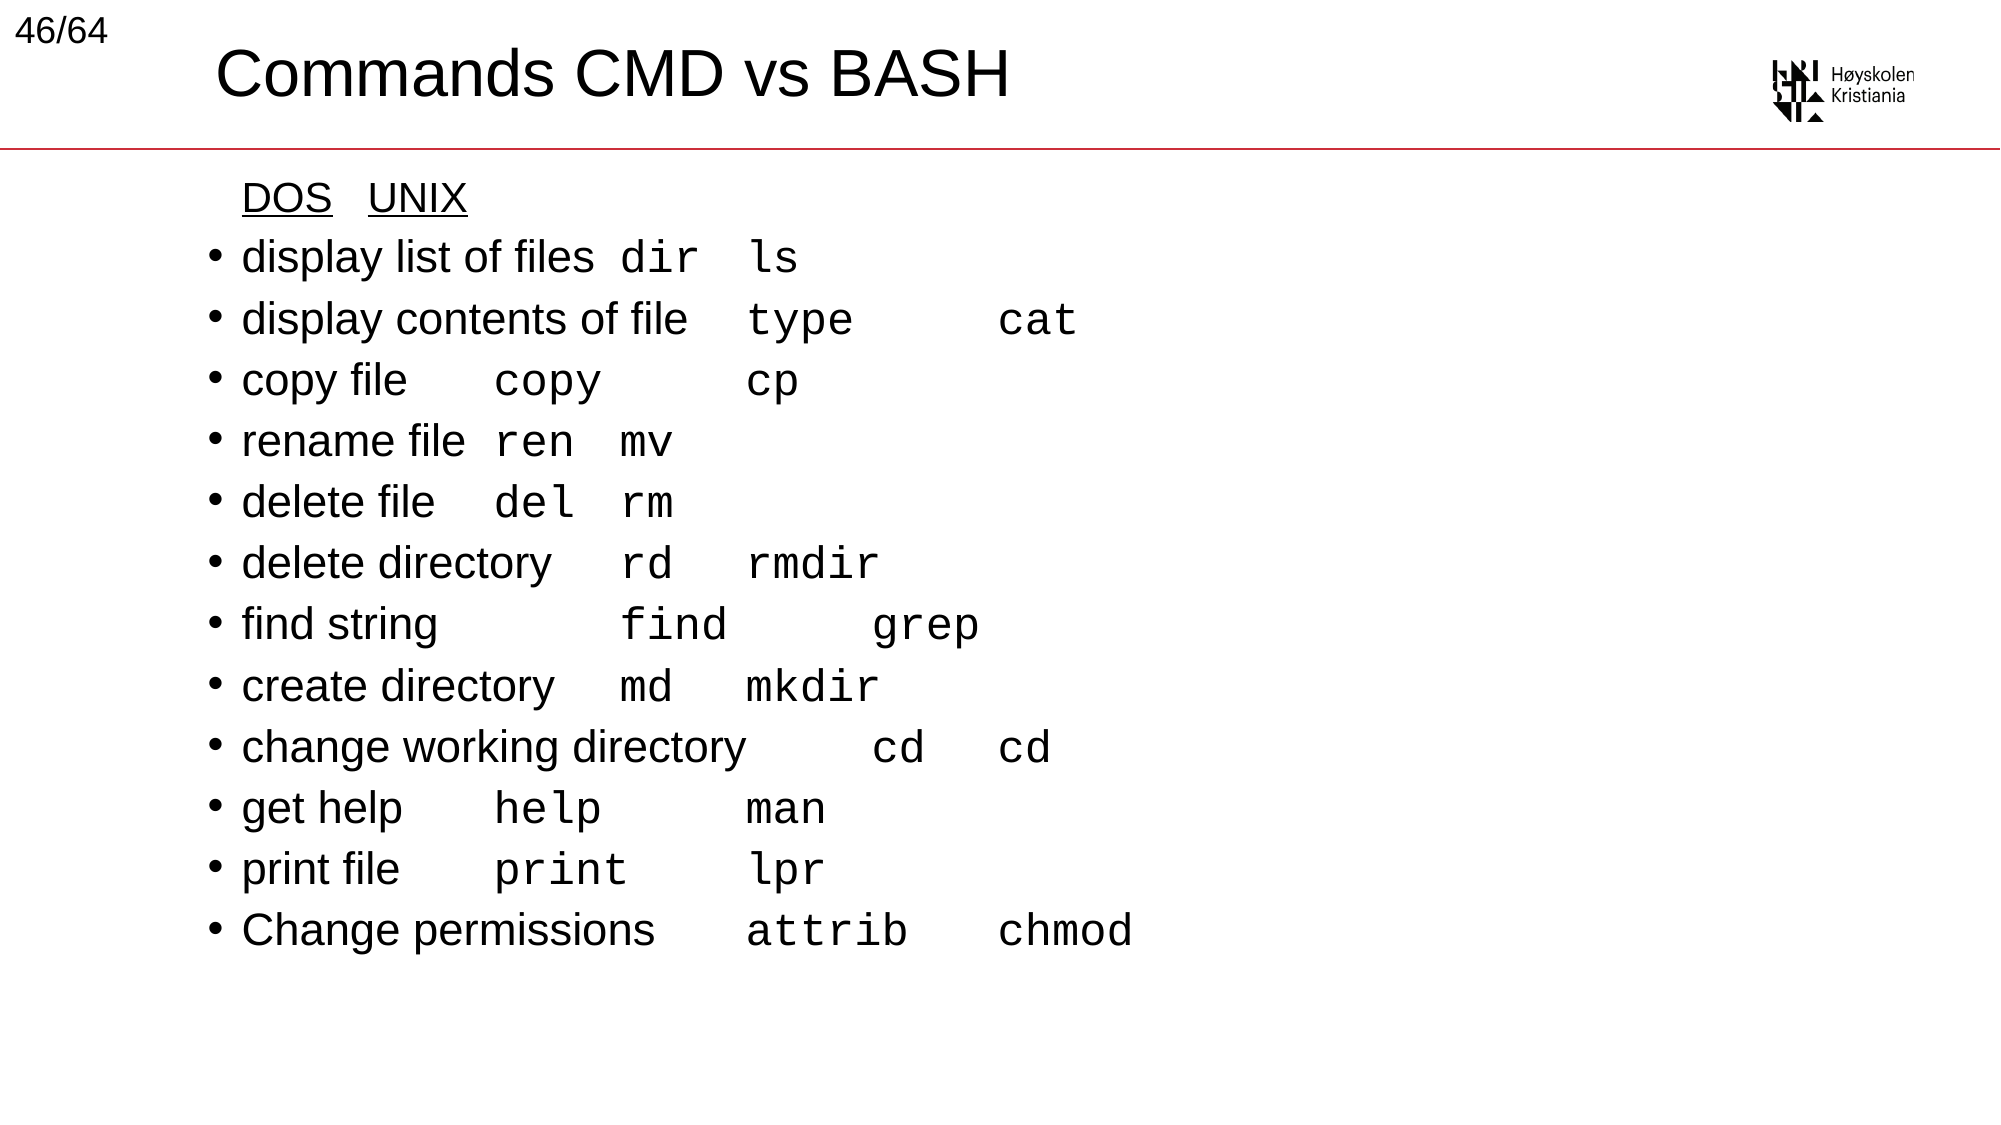

46/64
# Commands CMD vs BASH
														DOS		UNIX
display list of files 			dir		ls
display contents of file 		type 		cat
copy file 				copy 		cp
rename file 				ren 		mv
delete file 				del 		rm
delete directory 			rd 		rmdir
find string		 		find 		grep
create directory 			md 		mkdir
change working directory 	cd 		cd
get help 				help 		man
print file 				print 	lpr
Change permissions		attrib	chmod